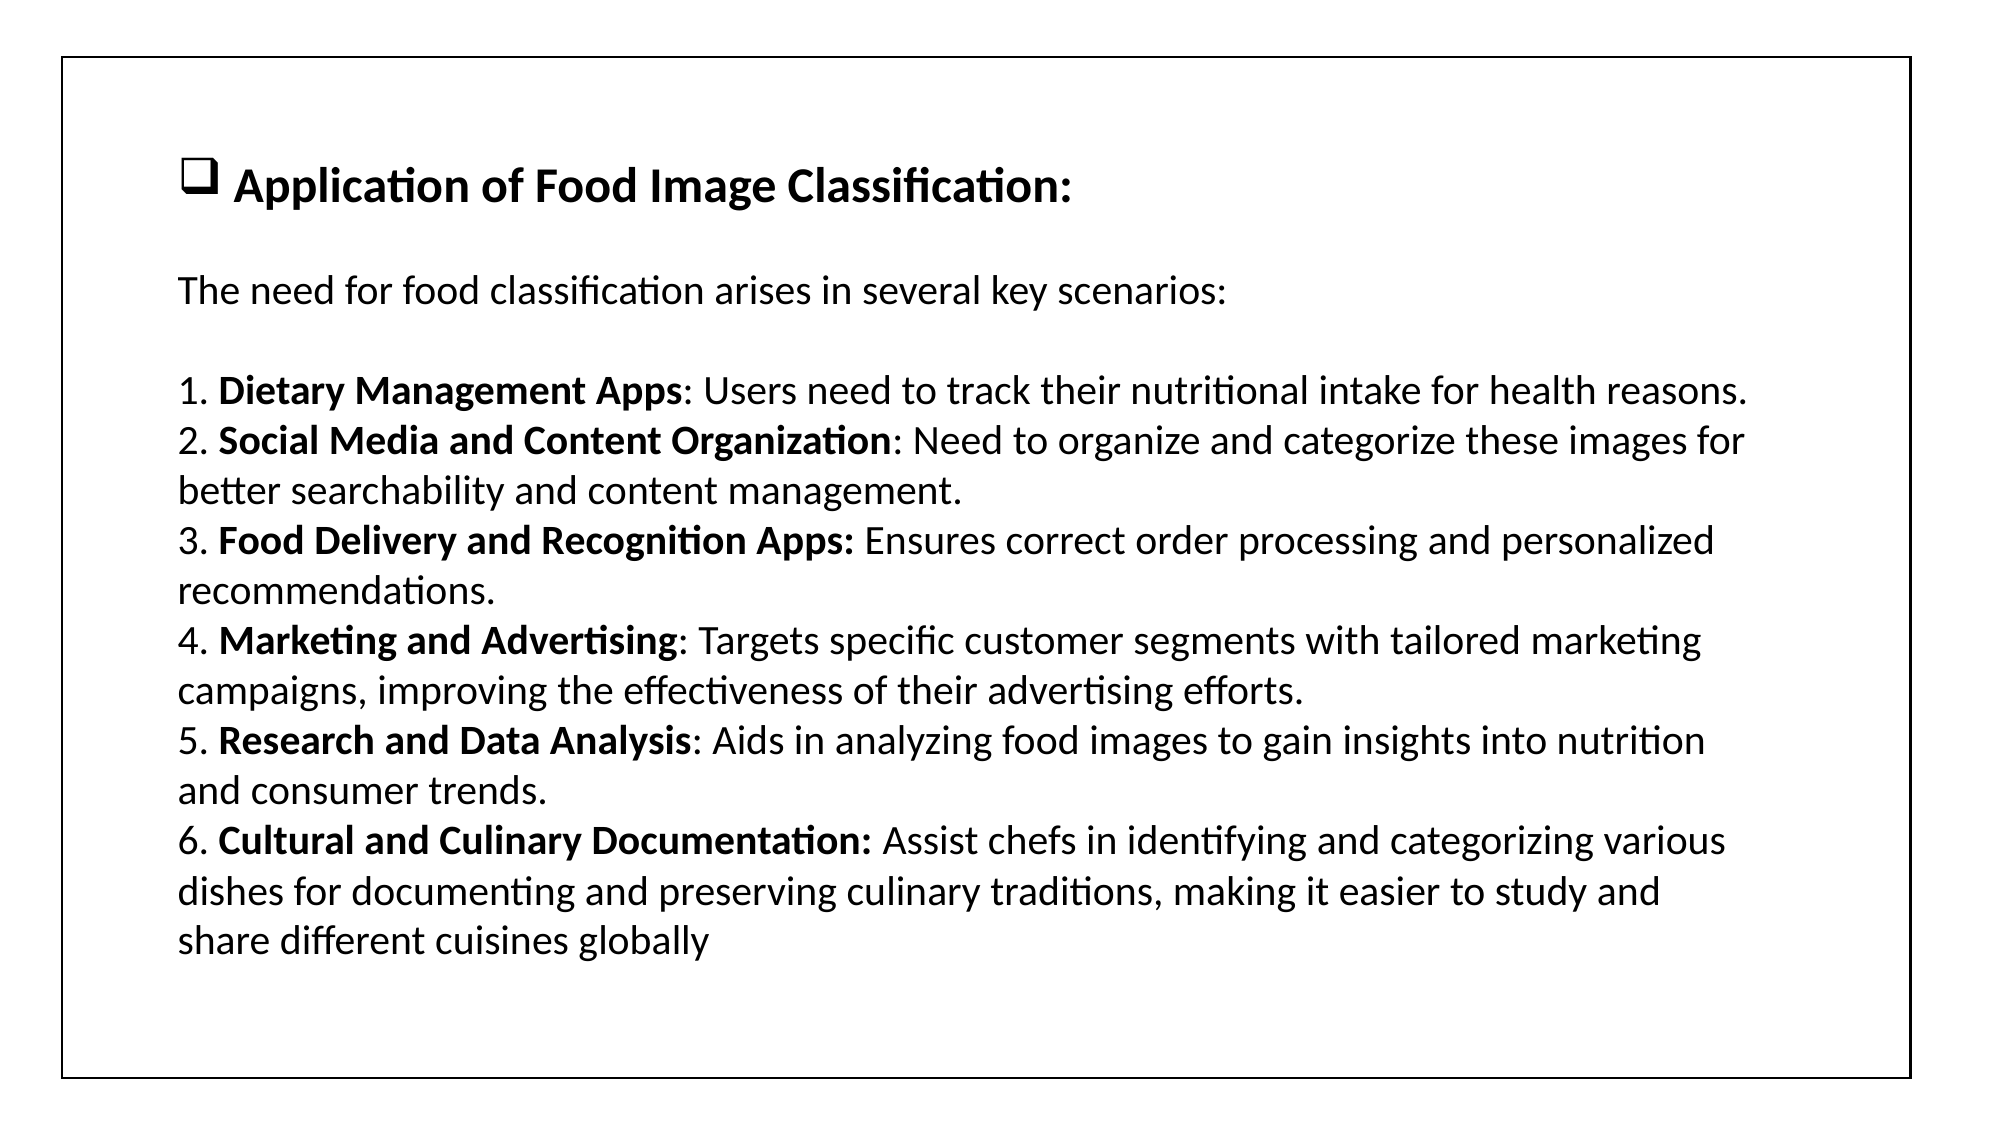

Applications of Food Image Classification
Application of Food Image Classification:

The need for food classification arises in several key scenarios:

1. Dietary Management Apps: Users need to track their nutritional intake for health reasons.
2. Social Media and Content Organization: Need to organize and categorize these images for better searchability and content management.
3. Food Delivery and Recognition Apps: Ensures correct order processing and personalized recommendations.
4. Marketing and Advertising: Targets specific customer segments with tailored marketing campaigns, improving the effectiveness of their advertising efforts.
5. Research and Data Analysis: Aids in analyzing food images to gain insights into nutrition and consumer trends.
6. Cultural and Culinary Documentation: Assist chefs in identifying and categorizing various dishes for documenting and preserving culinary traditions, making it easier to study and share different cuisines globally